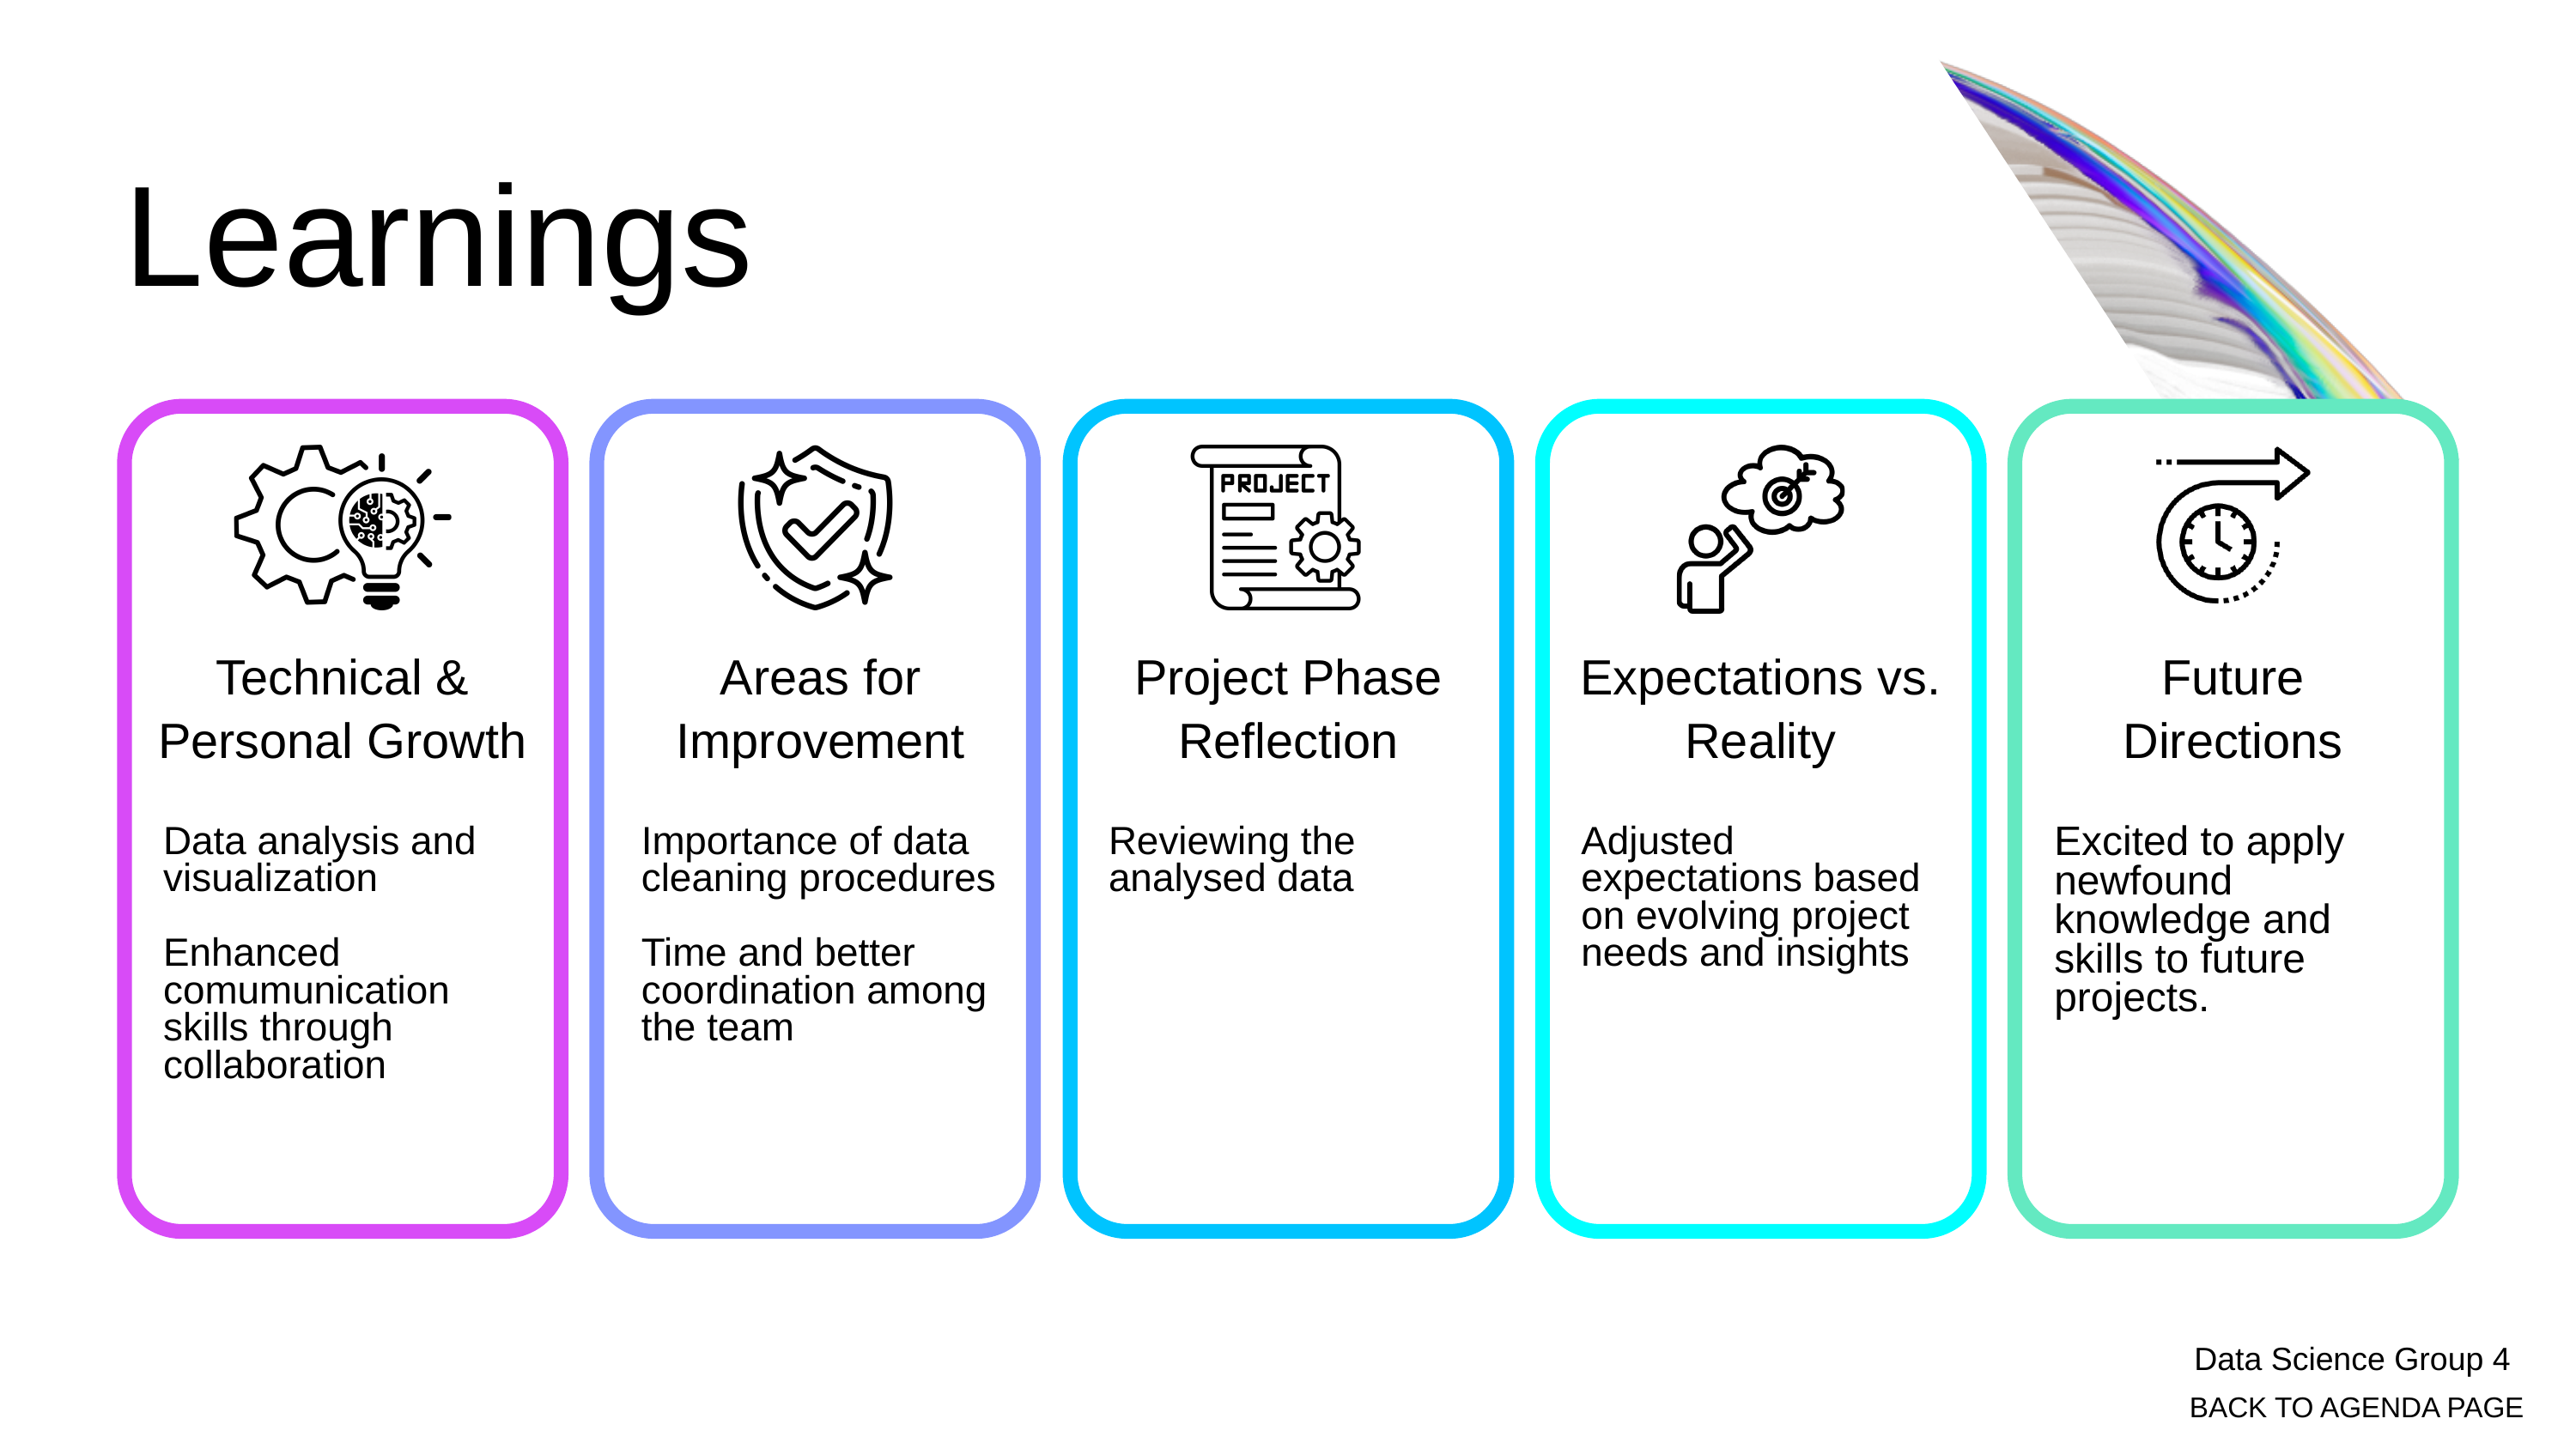

Learnings

Technical & Personal Growth
Data analysis and visualization

Enhanced comumunication skills through collaboration

Areas for Improvement
Importance of data cleaning procedures

Time and better coordination among the team

Project Phase Reflection
Reviewing the analysed data

Expectations vs. Reality
Adjusted expectations based on evolving project needs and insights

Future Directions
Excited to apply newfound knowledge and skills to future projects.

Data Science Group 4
BACK TO AGENDA PAGE